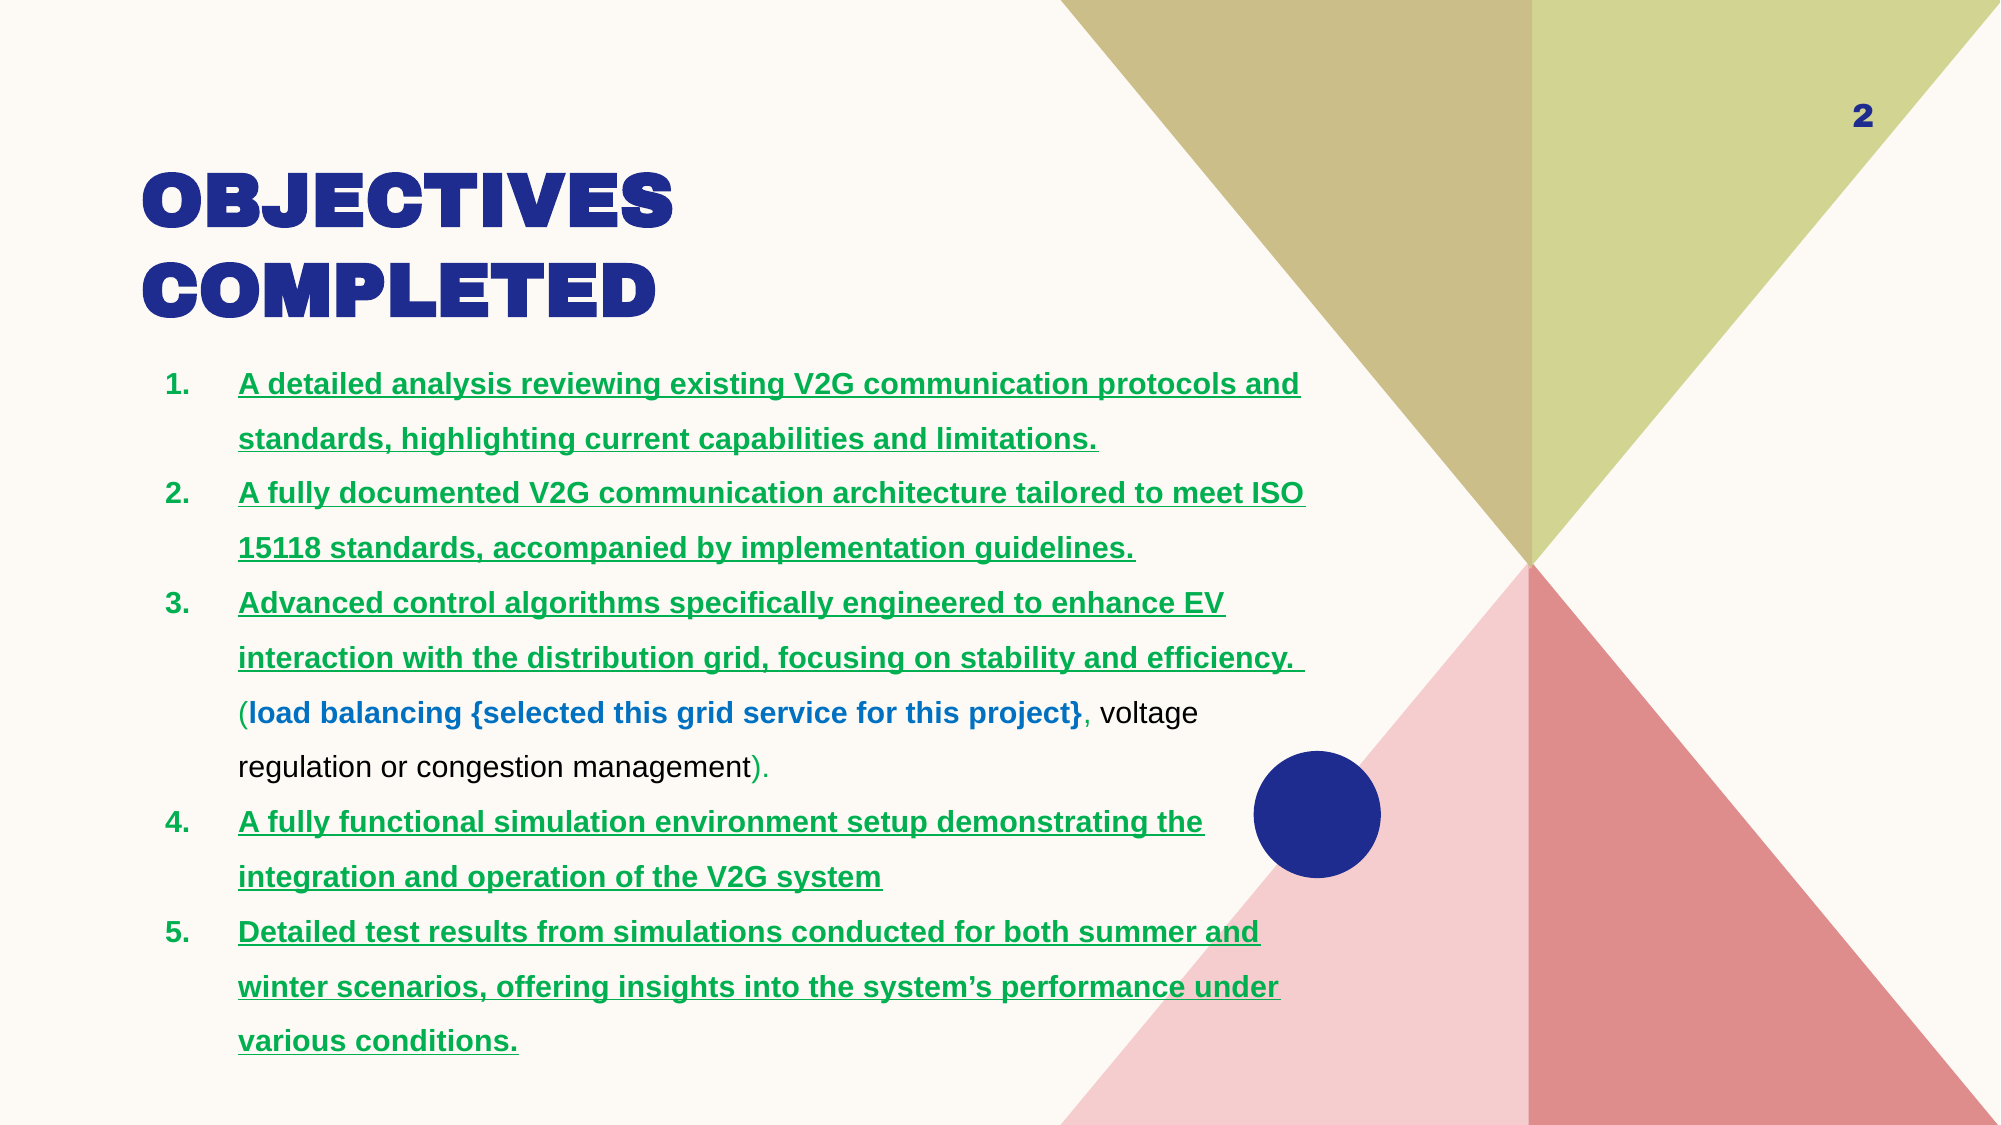

2
# Objectives completed
A detailed analysis reviewing existing V2G communication protocols and standards, highlighting current capabilities and limitations.
A fully documented V2G communication architecture tailored to meet ISO 15118 standards, accompanied by implementation guidelines.
Advanced control algorithms specifically engineered to enhance EV interaction with the distribution grid, focusing on stability and efficiency.  (load balancing {selected this grid service for this project}, voltage regulation or congestion management).
A fully functional simulation environment setup demonstrating the integration and operation of the V2G system
Detailed test results from simulations conducted for both summer and winter scenarios, offering insights into the system’s performance under various conditions.